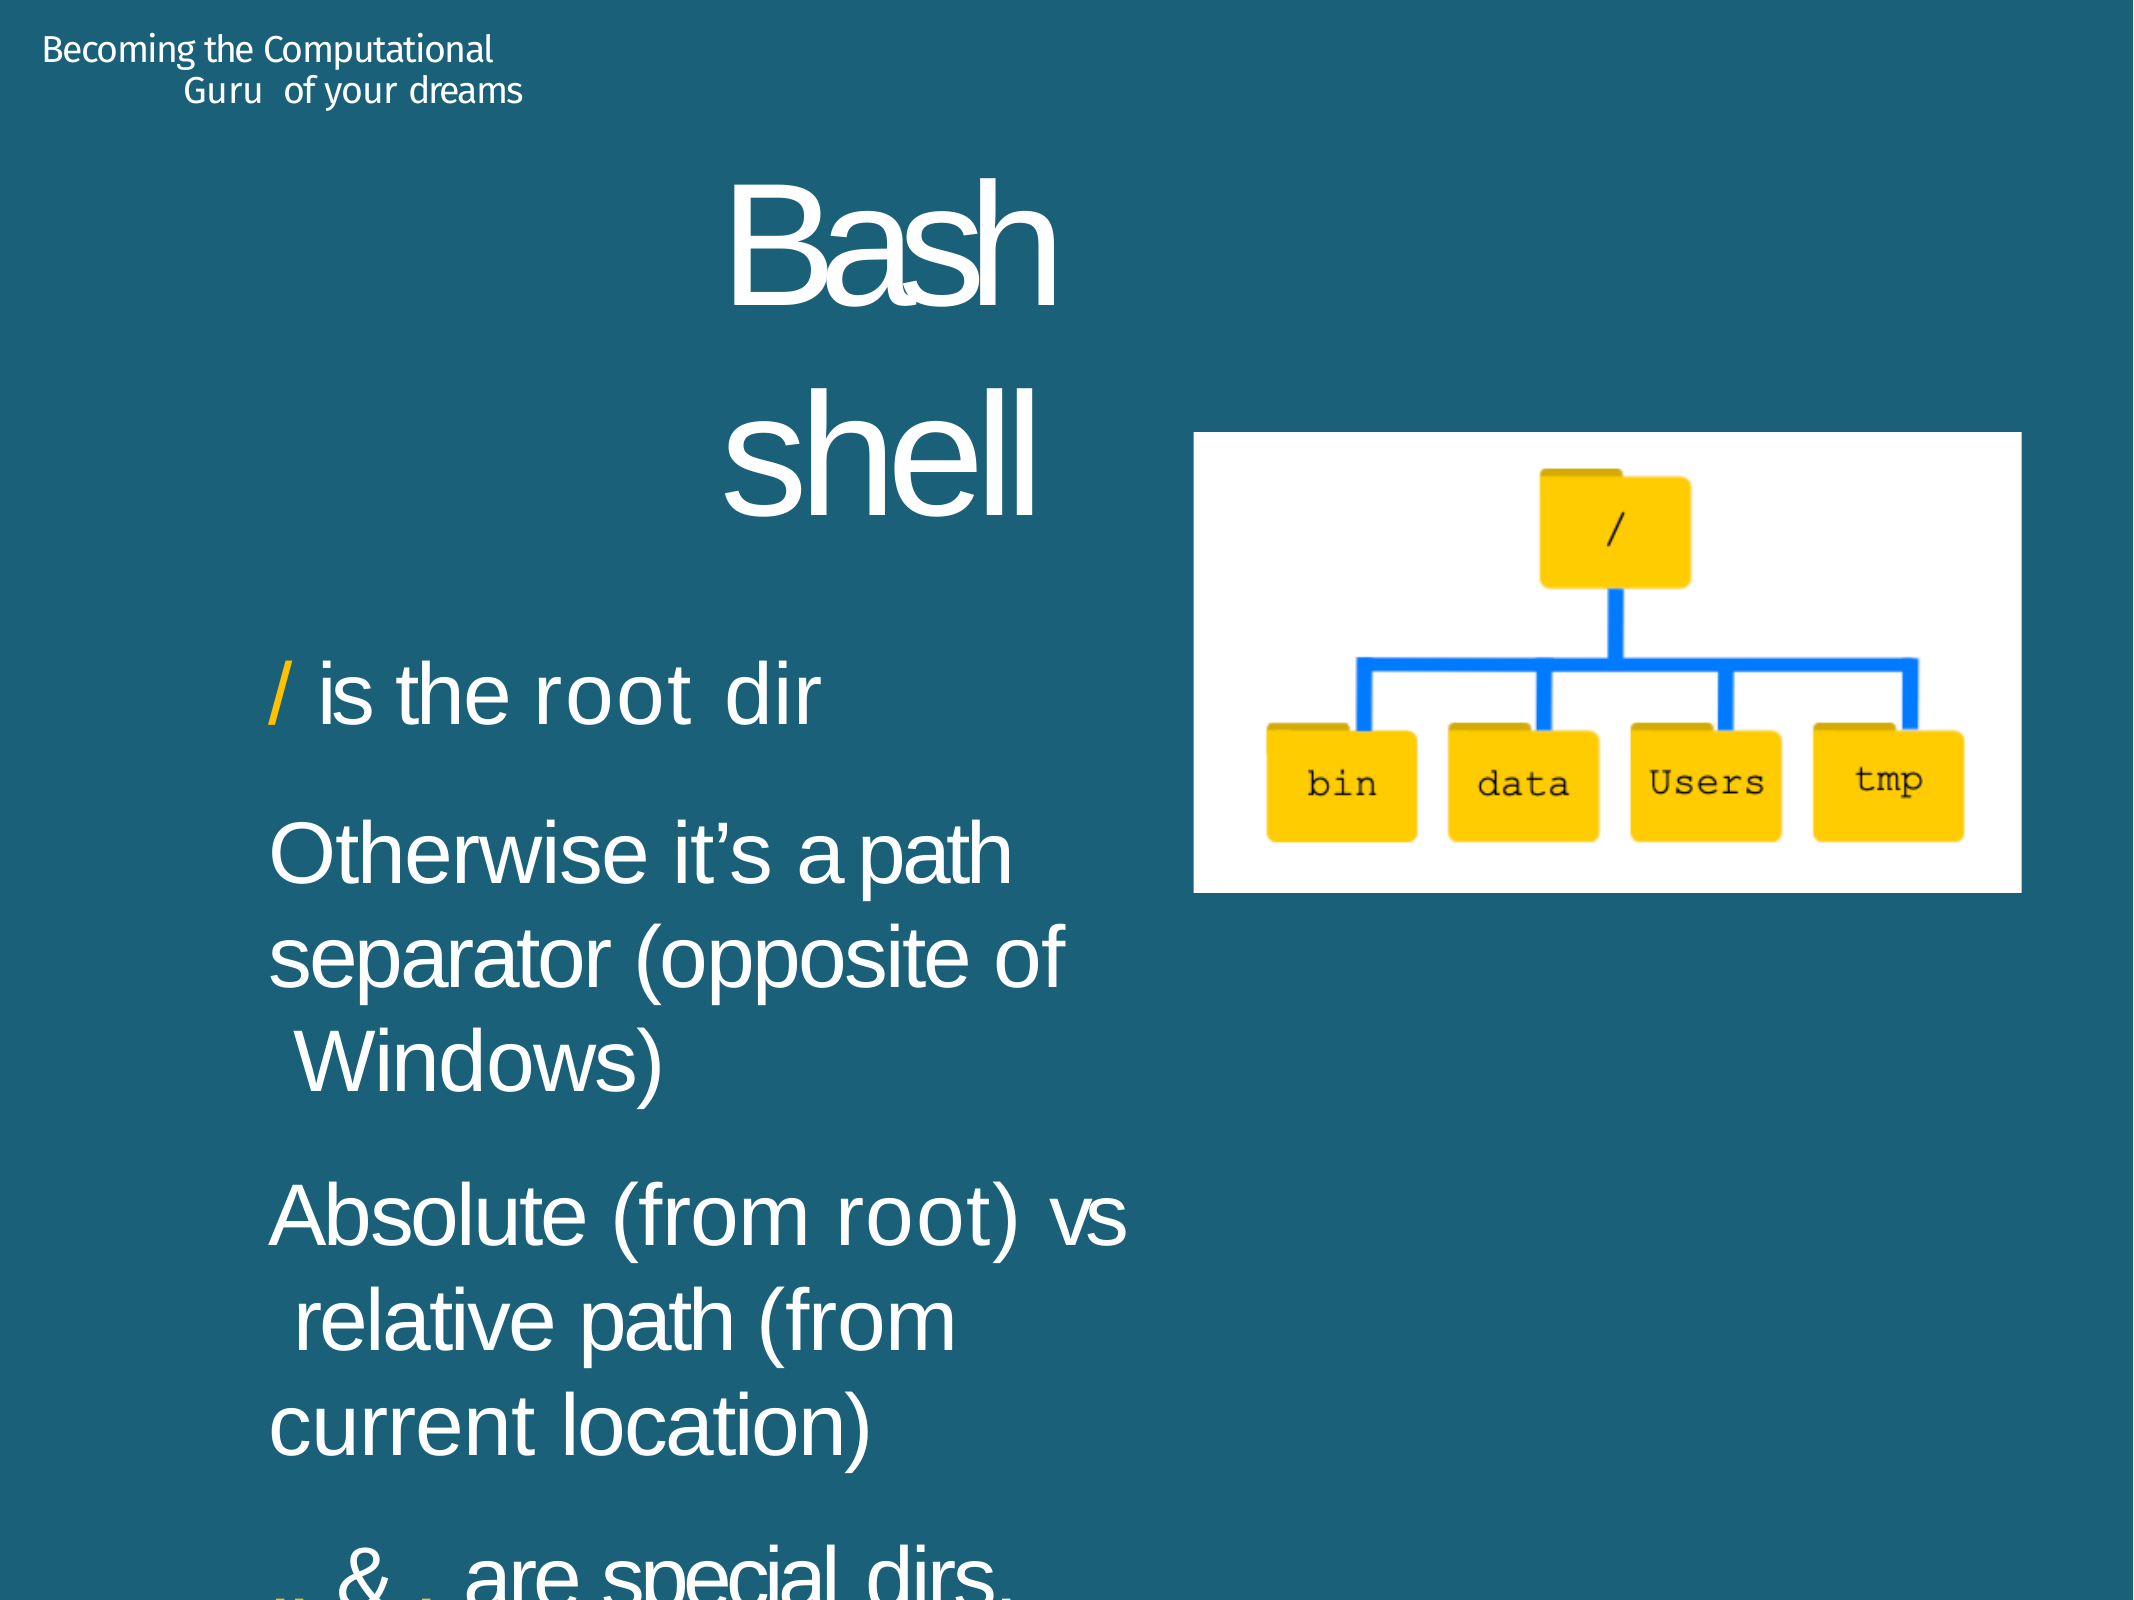

Becoming the Computational Guru  of your dreams
Bash shell
/ is the root dir
Otherwise it’s a path  separator (opposite of  Windows)
Absolute (from root) vs  relative path (from  current location)
.. & . are special dirs.